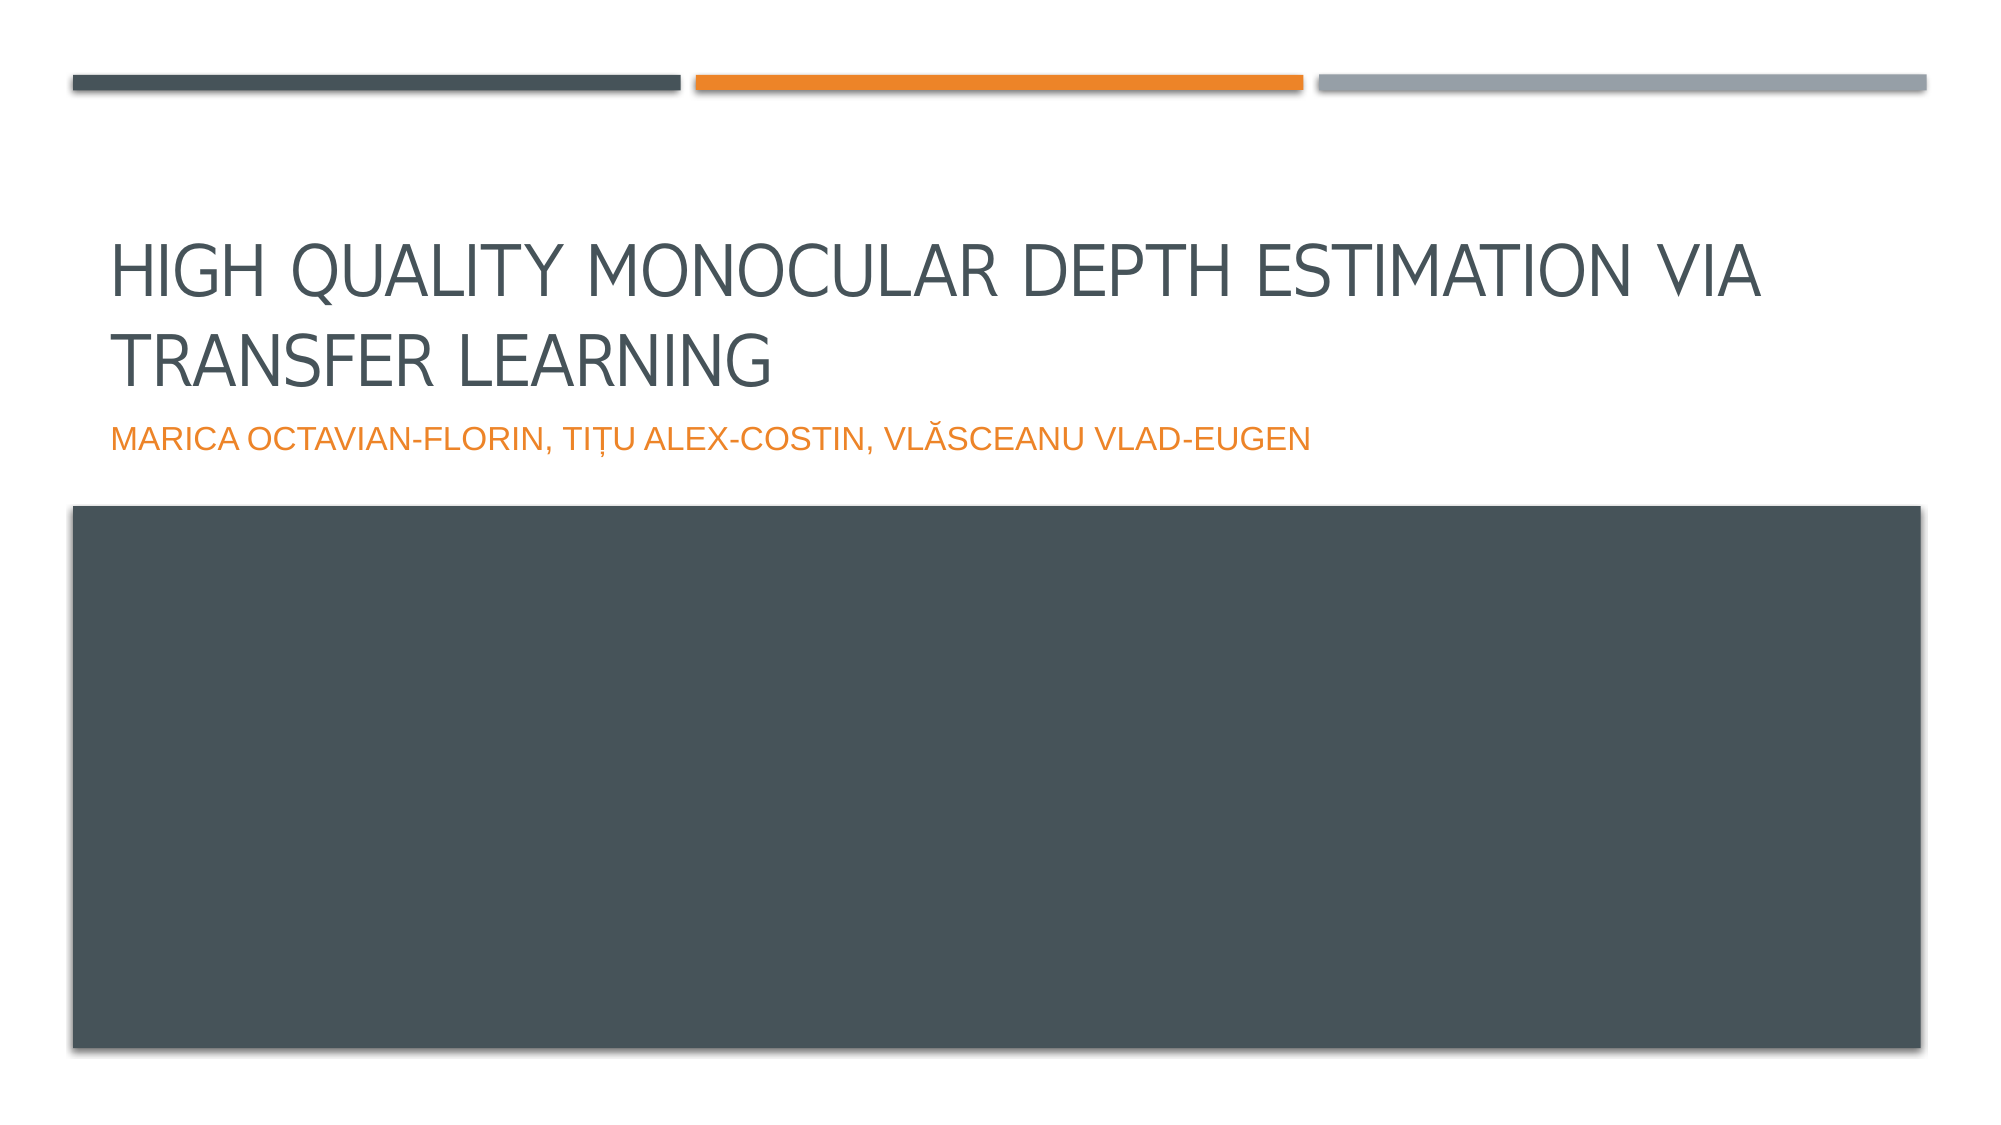

# High quality monocular depth estimation via transfer learning
Marica Octavian-Florin, Tițu Alex-Costin, Vlăsceanu Vlad-Eugen